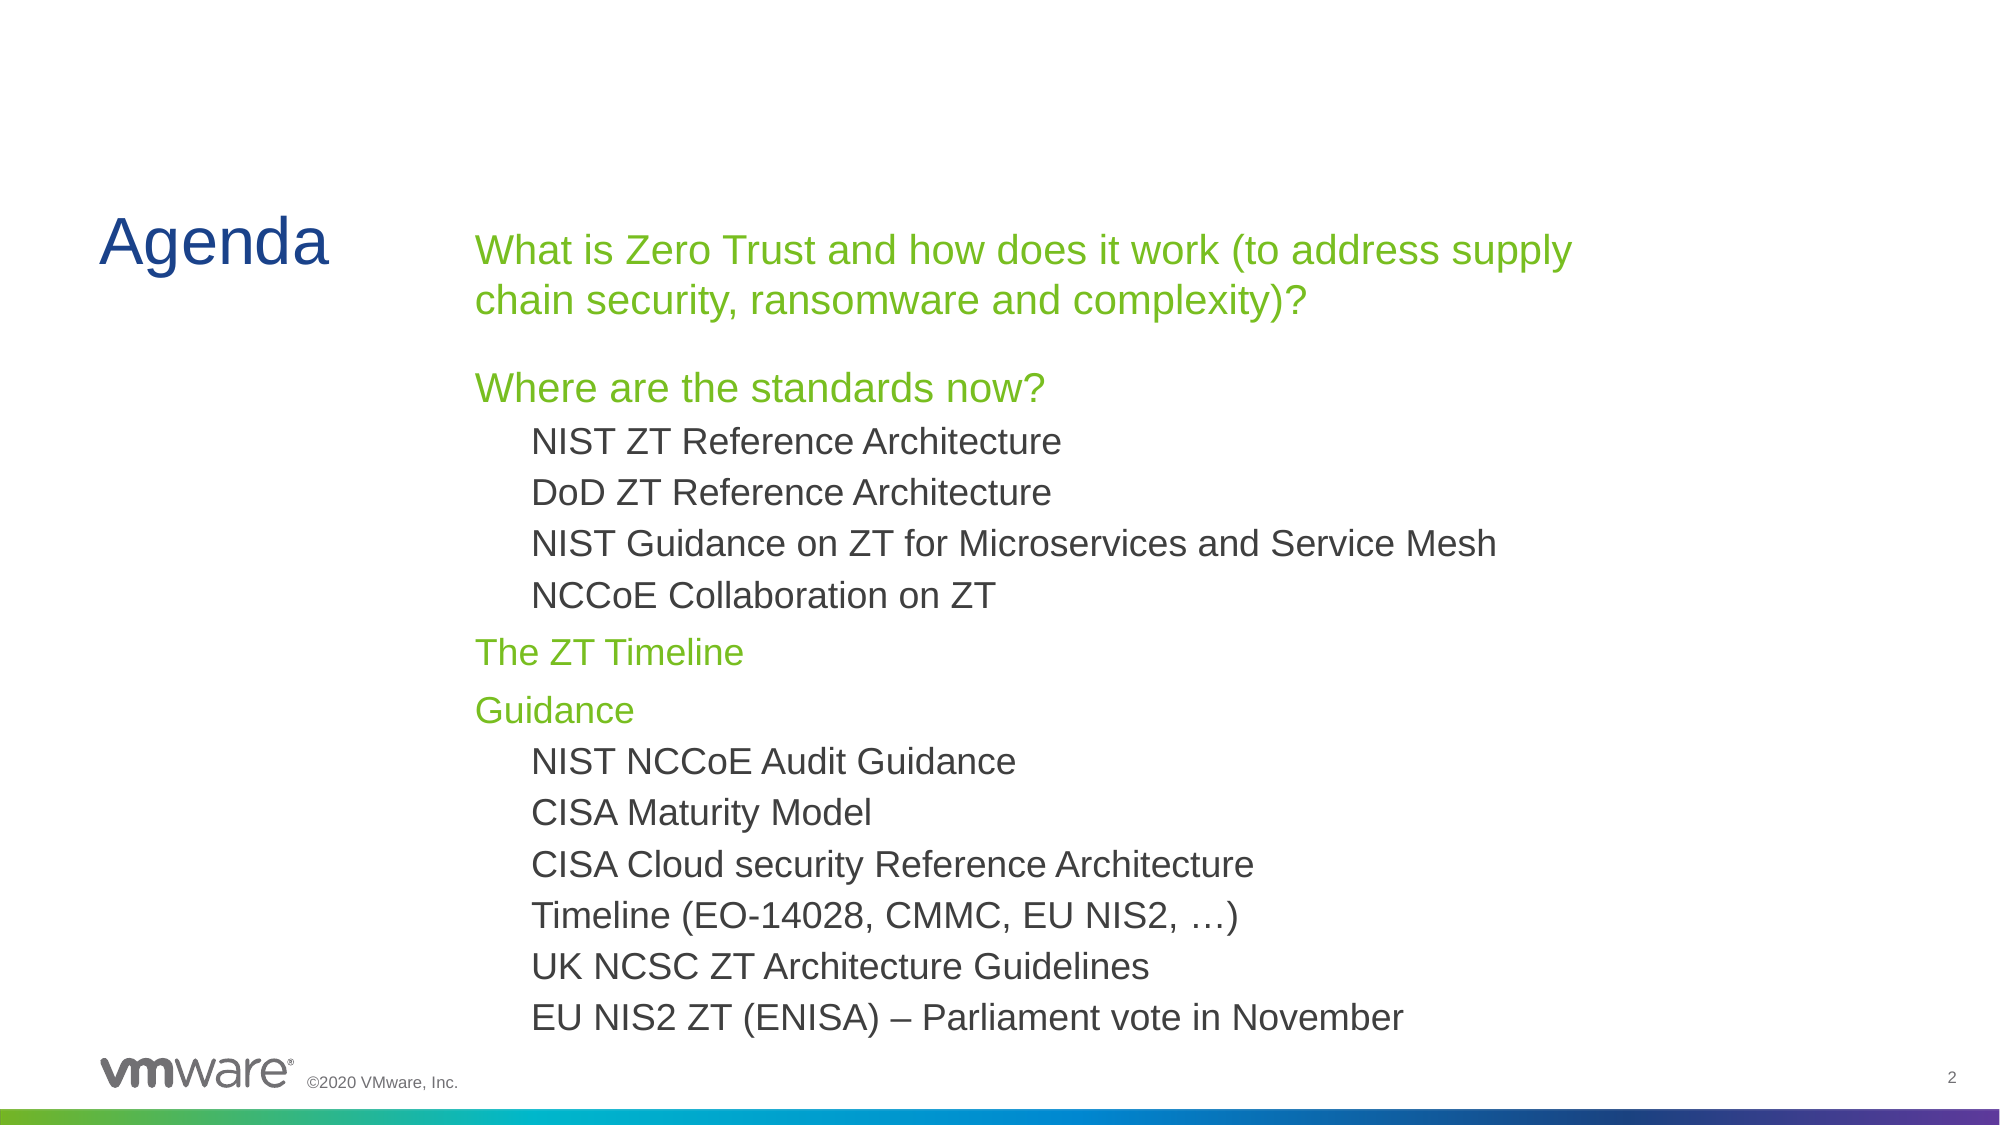

What is Zero Trust and how does it work (to address supply chain security, ransomware and complexity)?
Where are the standards now?
NIST ZT Reference Architecture
DoD ZT Reference Architecture
NIST Guidance on ZT for Microservices and Service Mesh
NCCoE Collaboration on ZT
The ZT Timeline
Guidance
NIST NCCoE Audit Guidance
CISA Maturity Model
CISA Cloud security Reference Architecture
Timeline (EO-14028, CMMC, EU NIS2, …)
UK NCSC ZT Architecture Guidelines
EU NIS2 ZT (ENISA) – Parliament vote in November